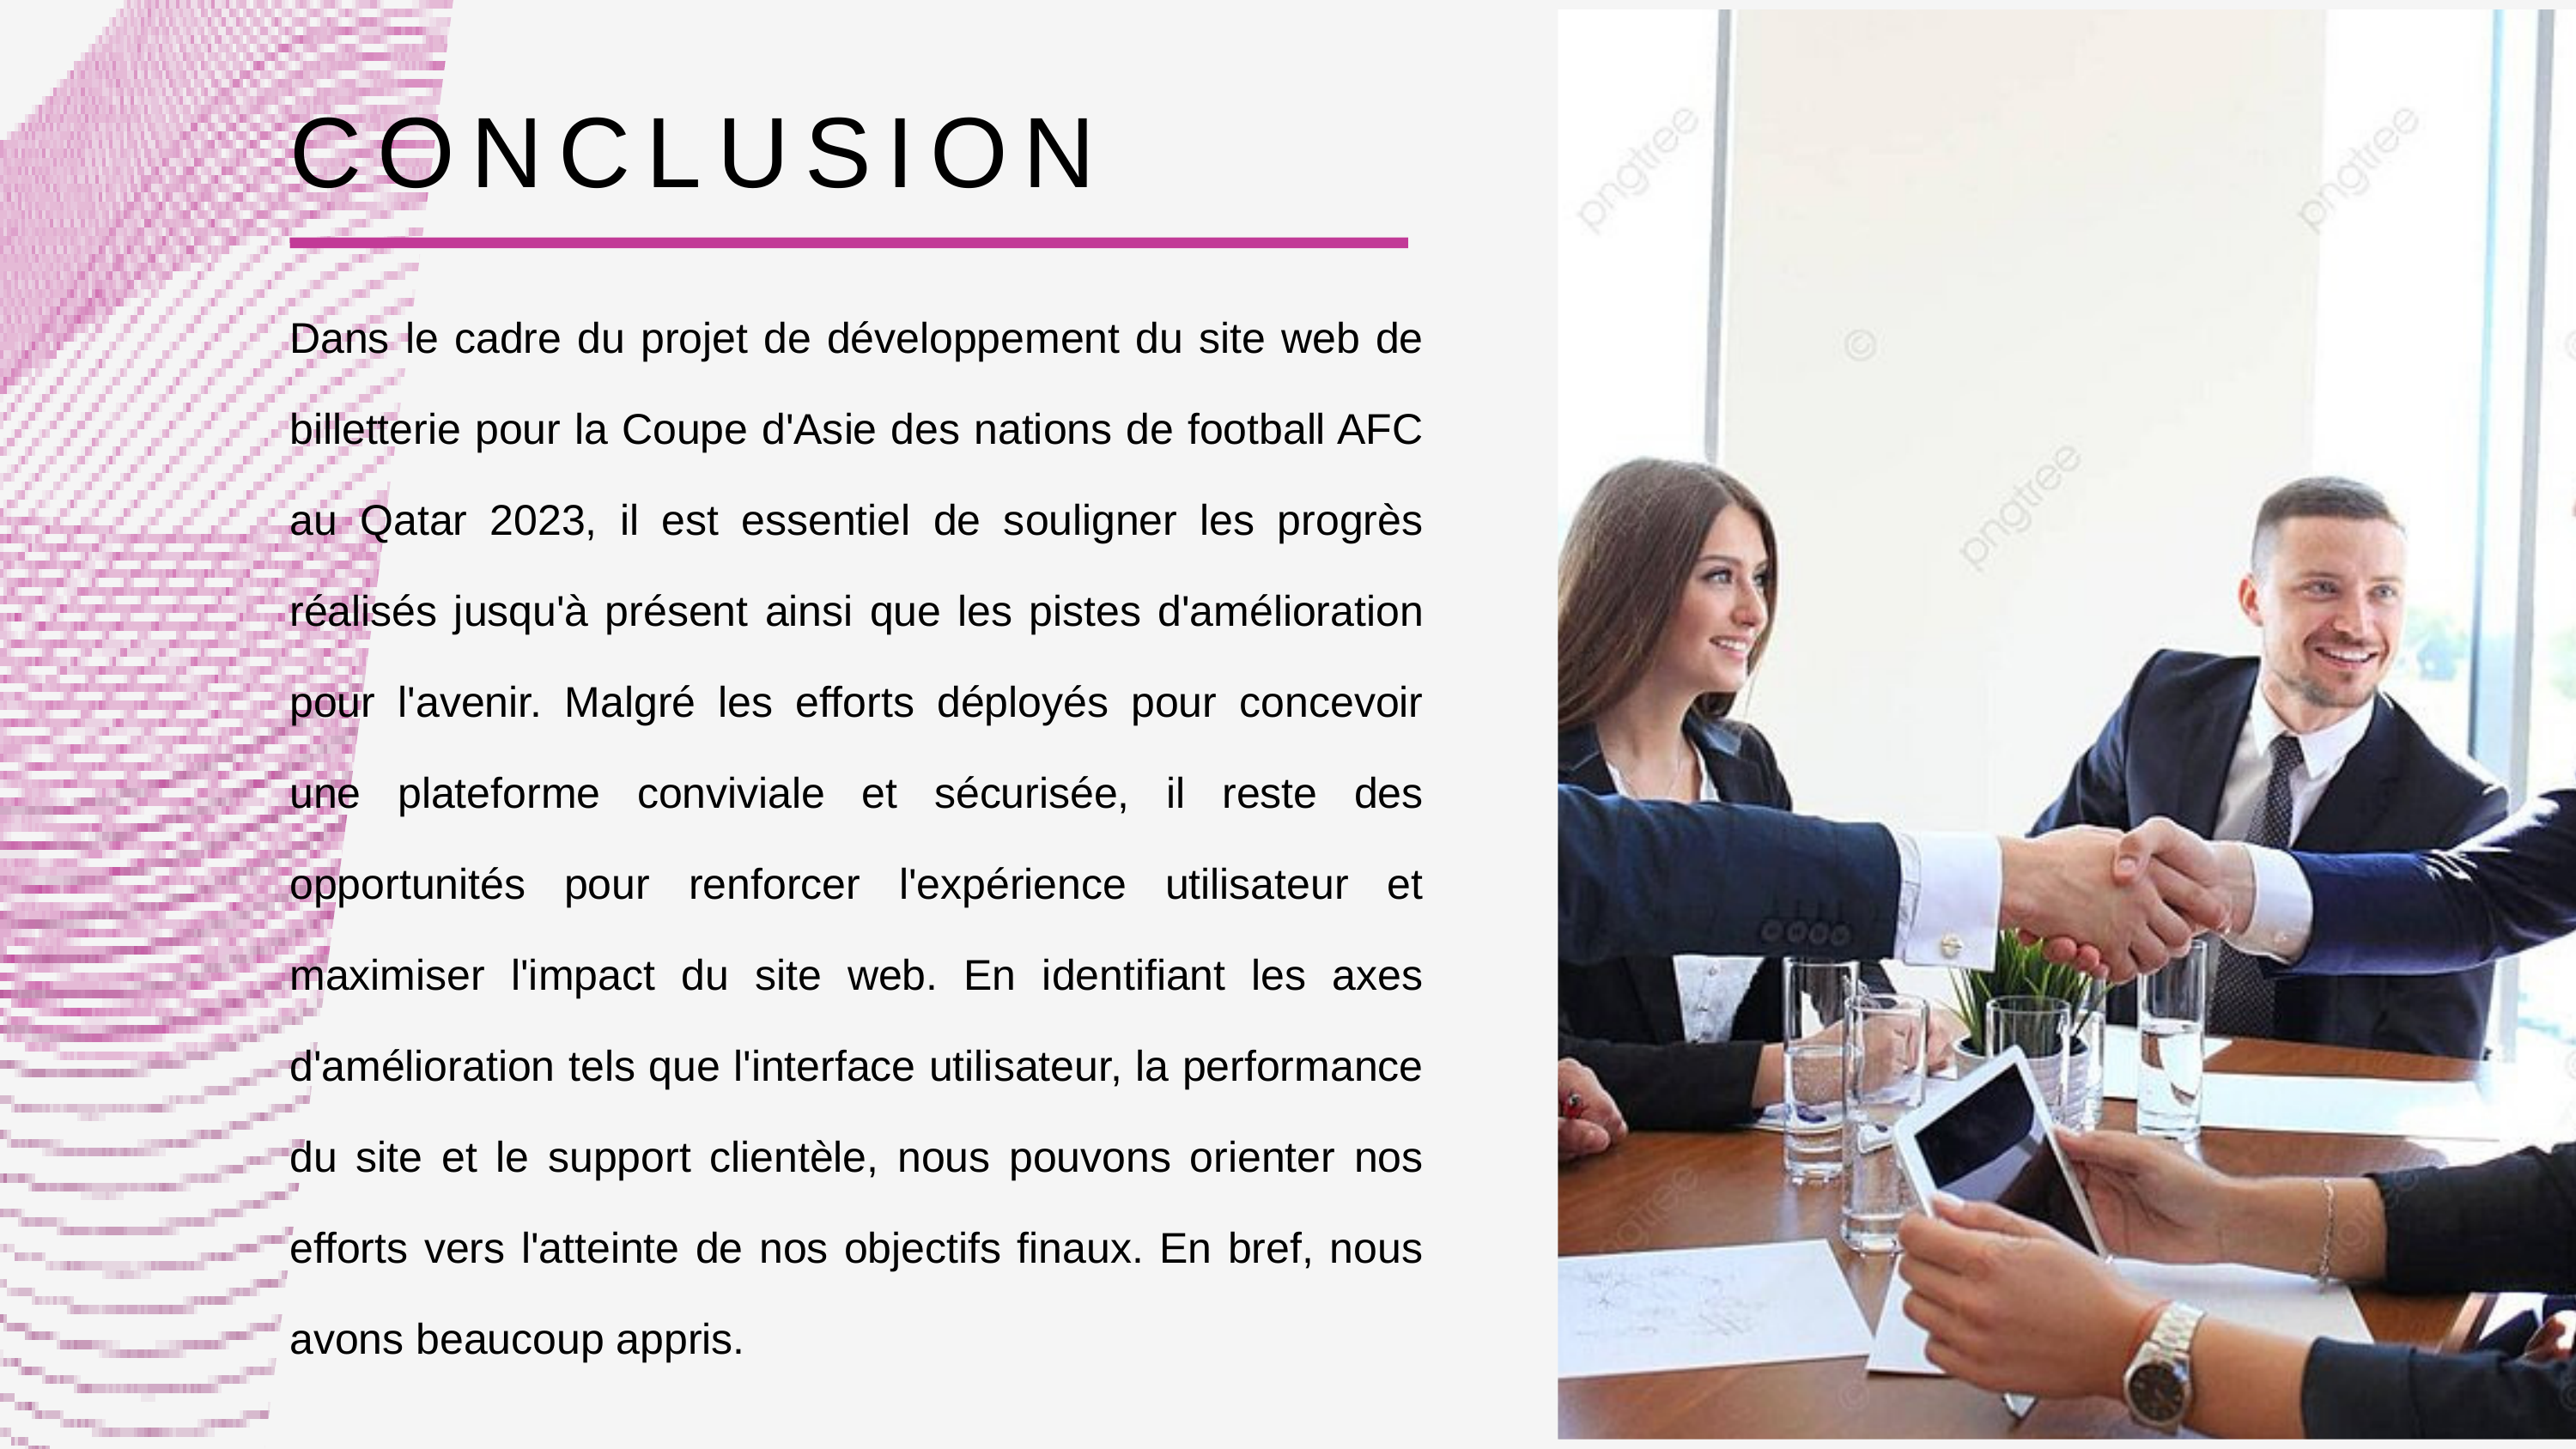

CONCLUSION

Dans le cadre du projet de développement du site web de billetterie pour la Coupe d'Asie des nations de football AFC au Qatar 2023, il est essentiel de souligner les progrès réalisés jusqu'à présent ainsi que les pistes d'amélioration pour l'avenir. Malgré les efforts déployés pour concevoir une plateforme conviviale et sécurisée, il reste des opportunités pour renforcer l'expérience utilisateur et maximiser l'impact du site web. En identifiant les axes d'amélioration tels que l'interface utilisateur, la performance du site et le support clientèle, nous pouvons orienter nos efforts vers l'atteinte de nos objectifs finaux. En bref, nous avons beaucoup appris.